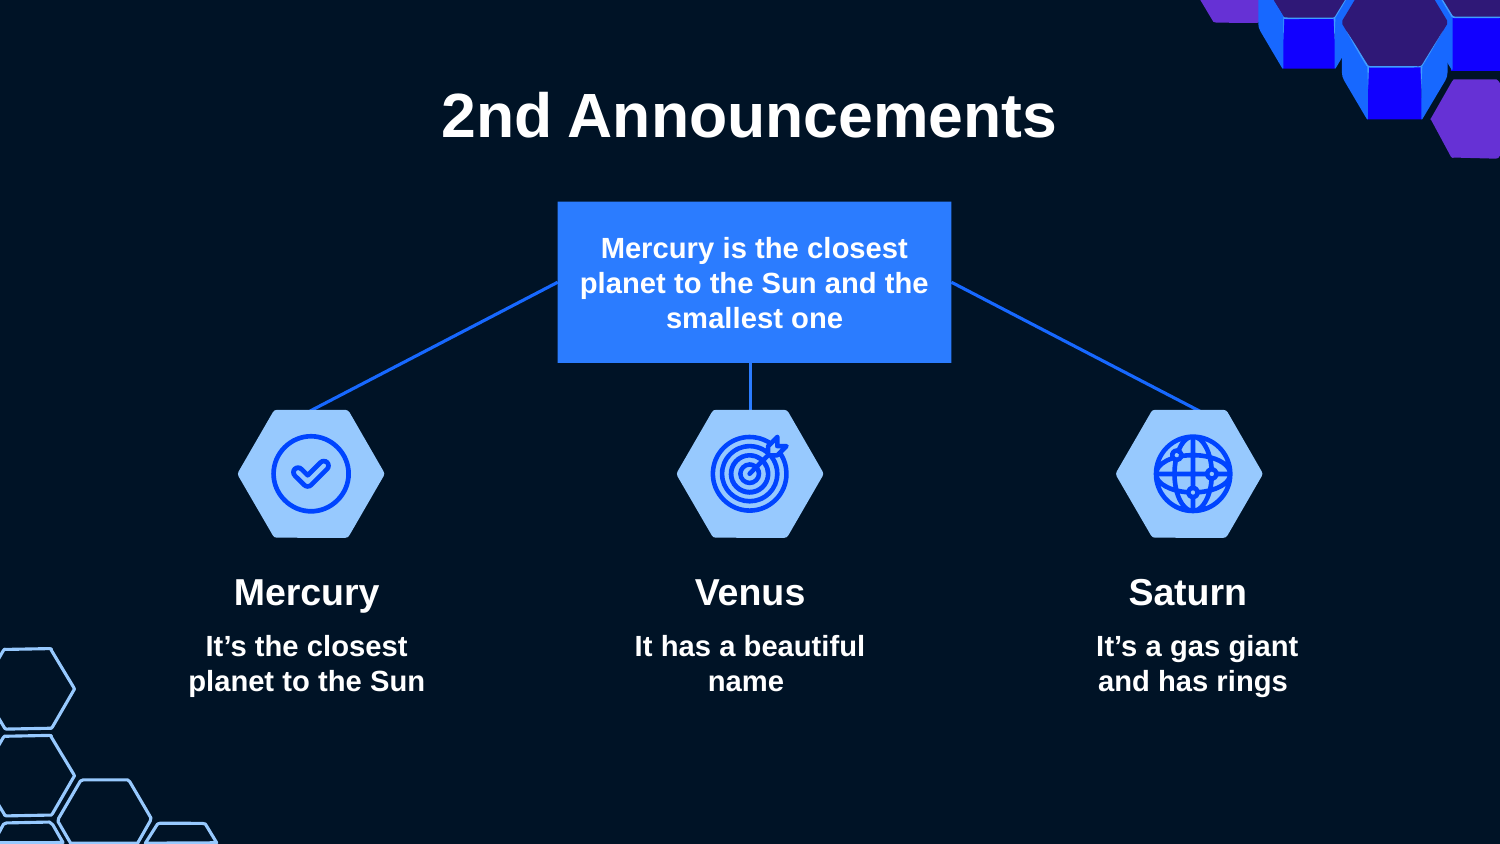

# 2nd Announcements
Mercury is the closest planet to the Sun and the smallest one

Venus
Mercury
Saturn
 It’s a gas giant and has rings
It’s the closest planet to the Sun
It has a beautiful name